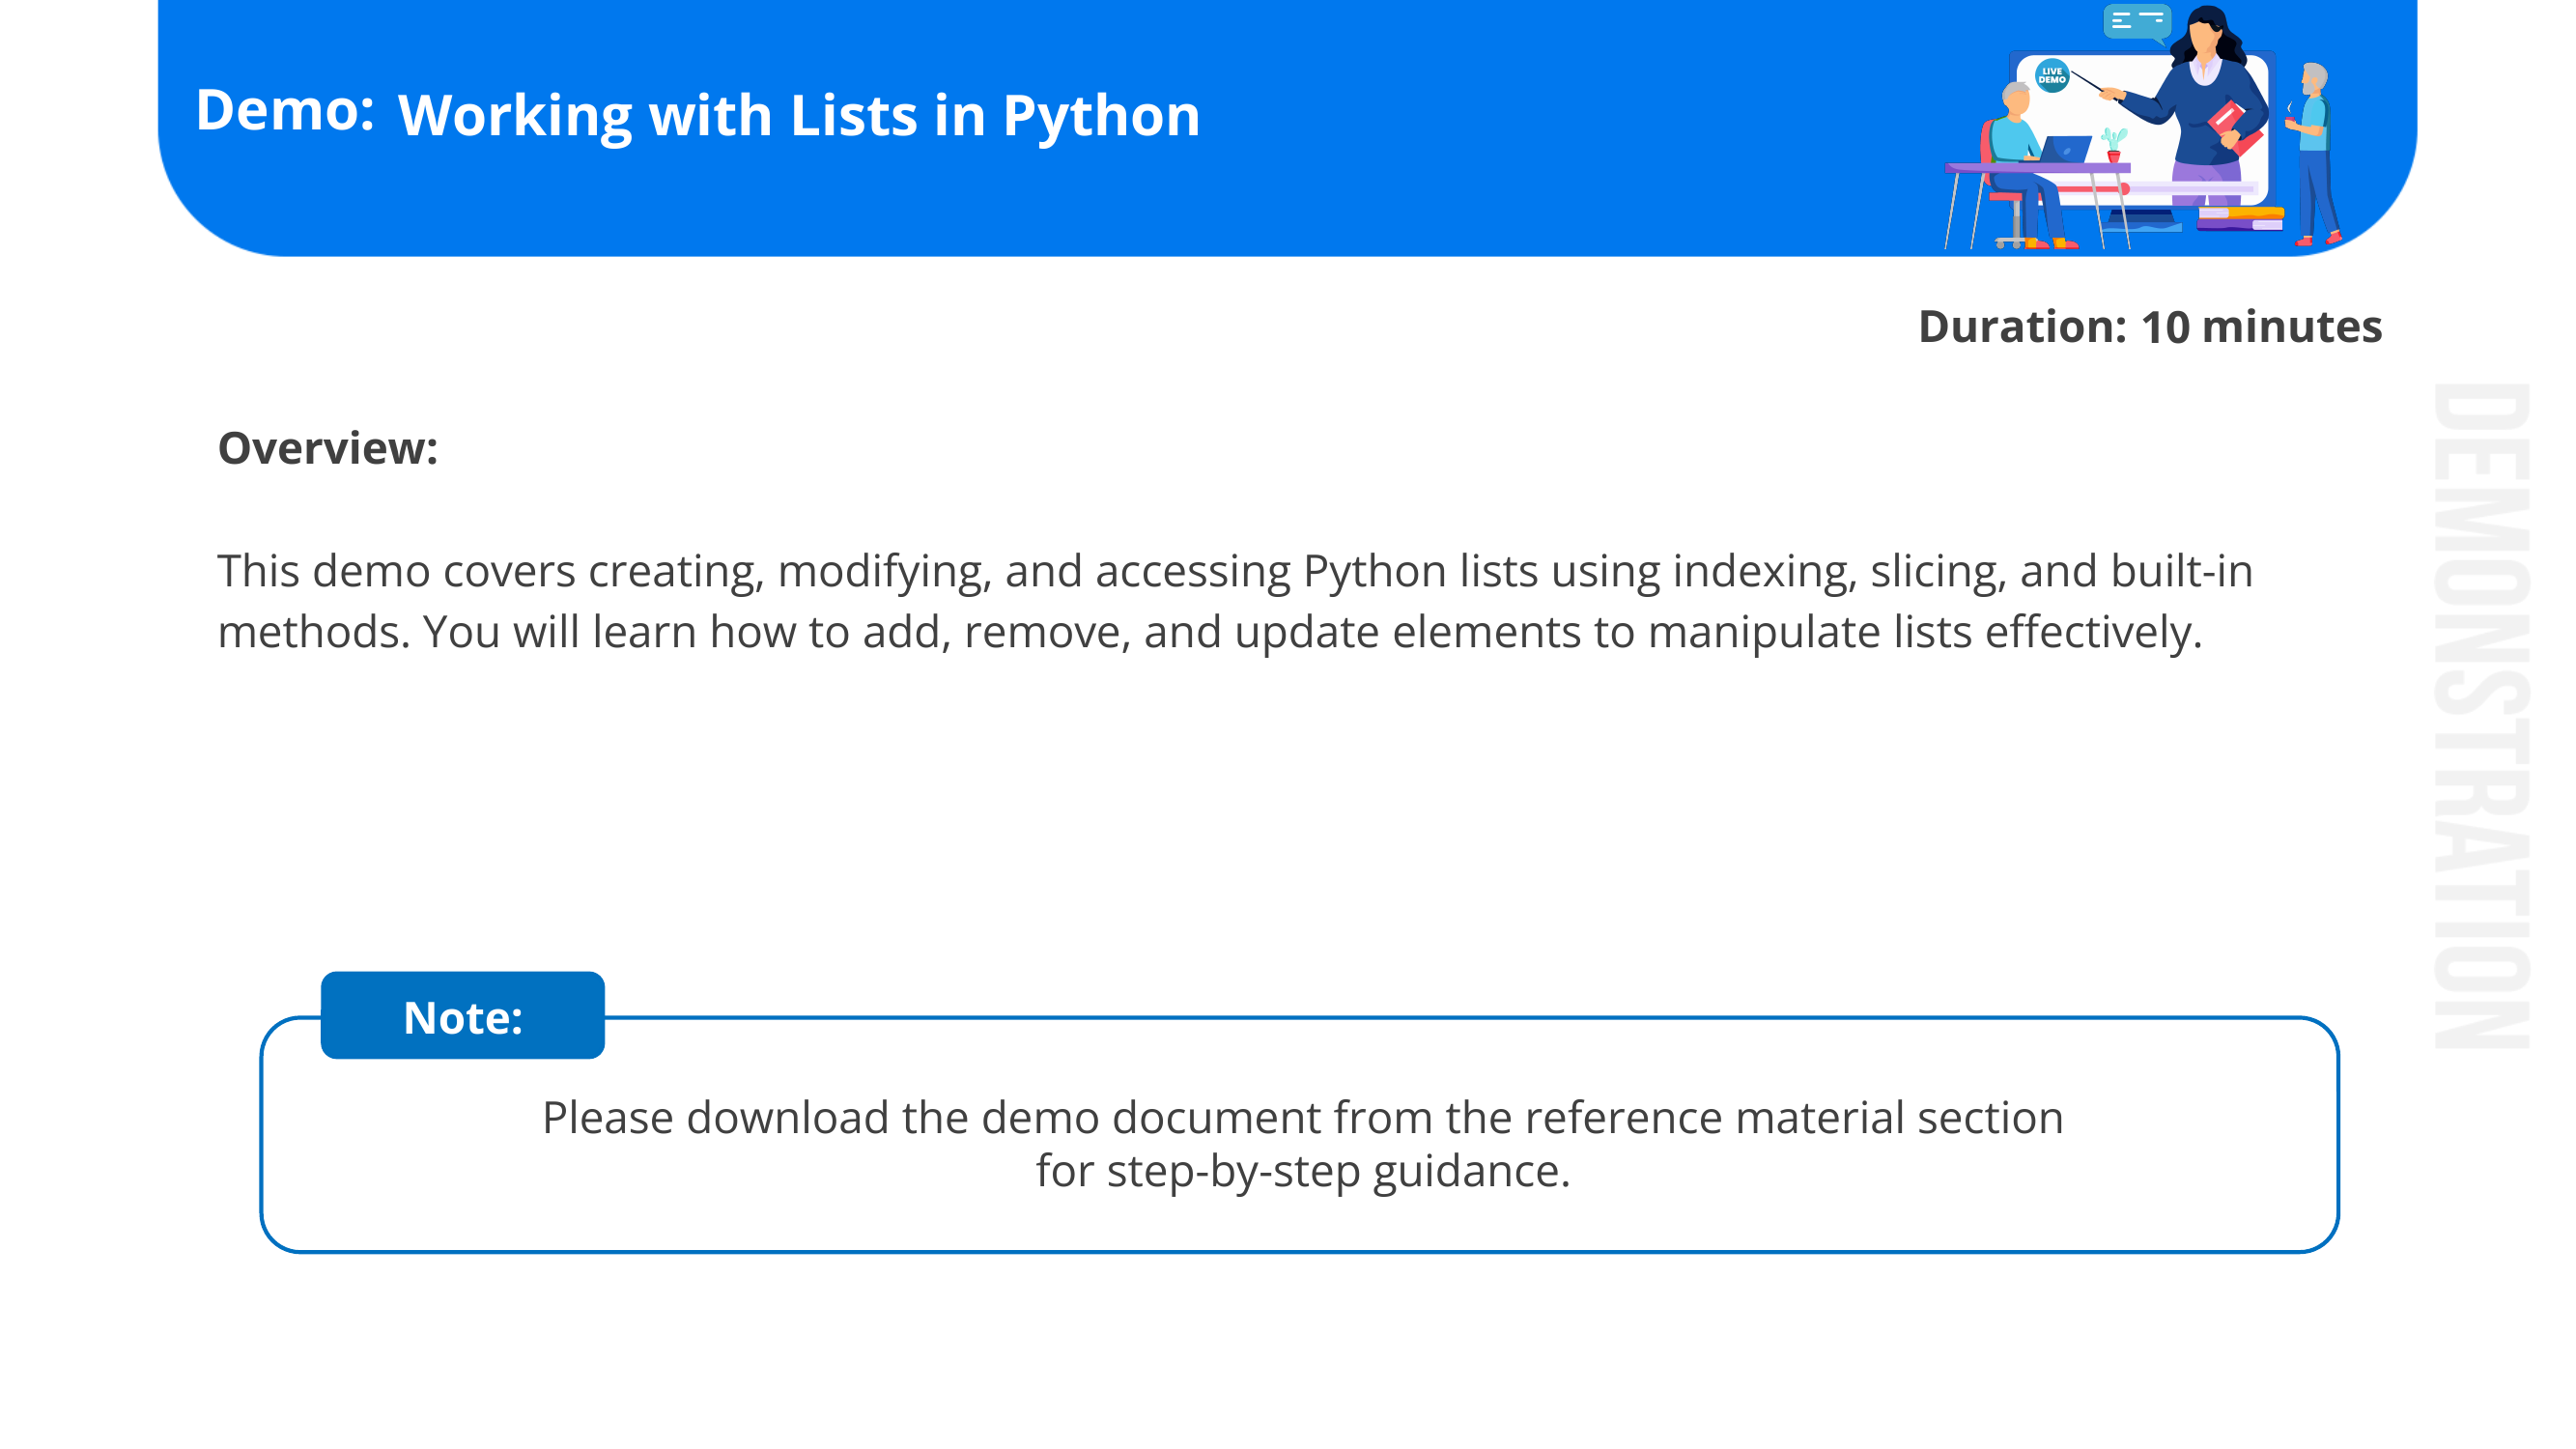

# Working with Lists in Python
10
Overview:

This demo covers creating, modifying, and accessing Python lists using indexing, slicing, and built-in methods. You will learn how to add, remove, and update elements to manipulate lists effectively.

Note:

Please download the demo document from the reference material section
for step-by-step guidance.